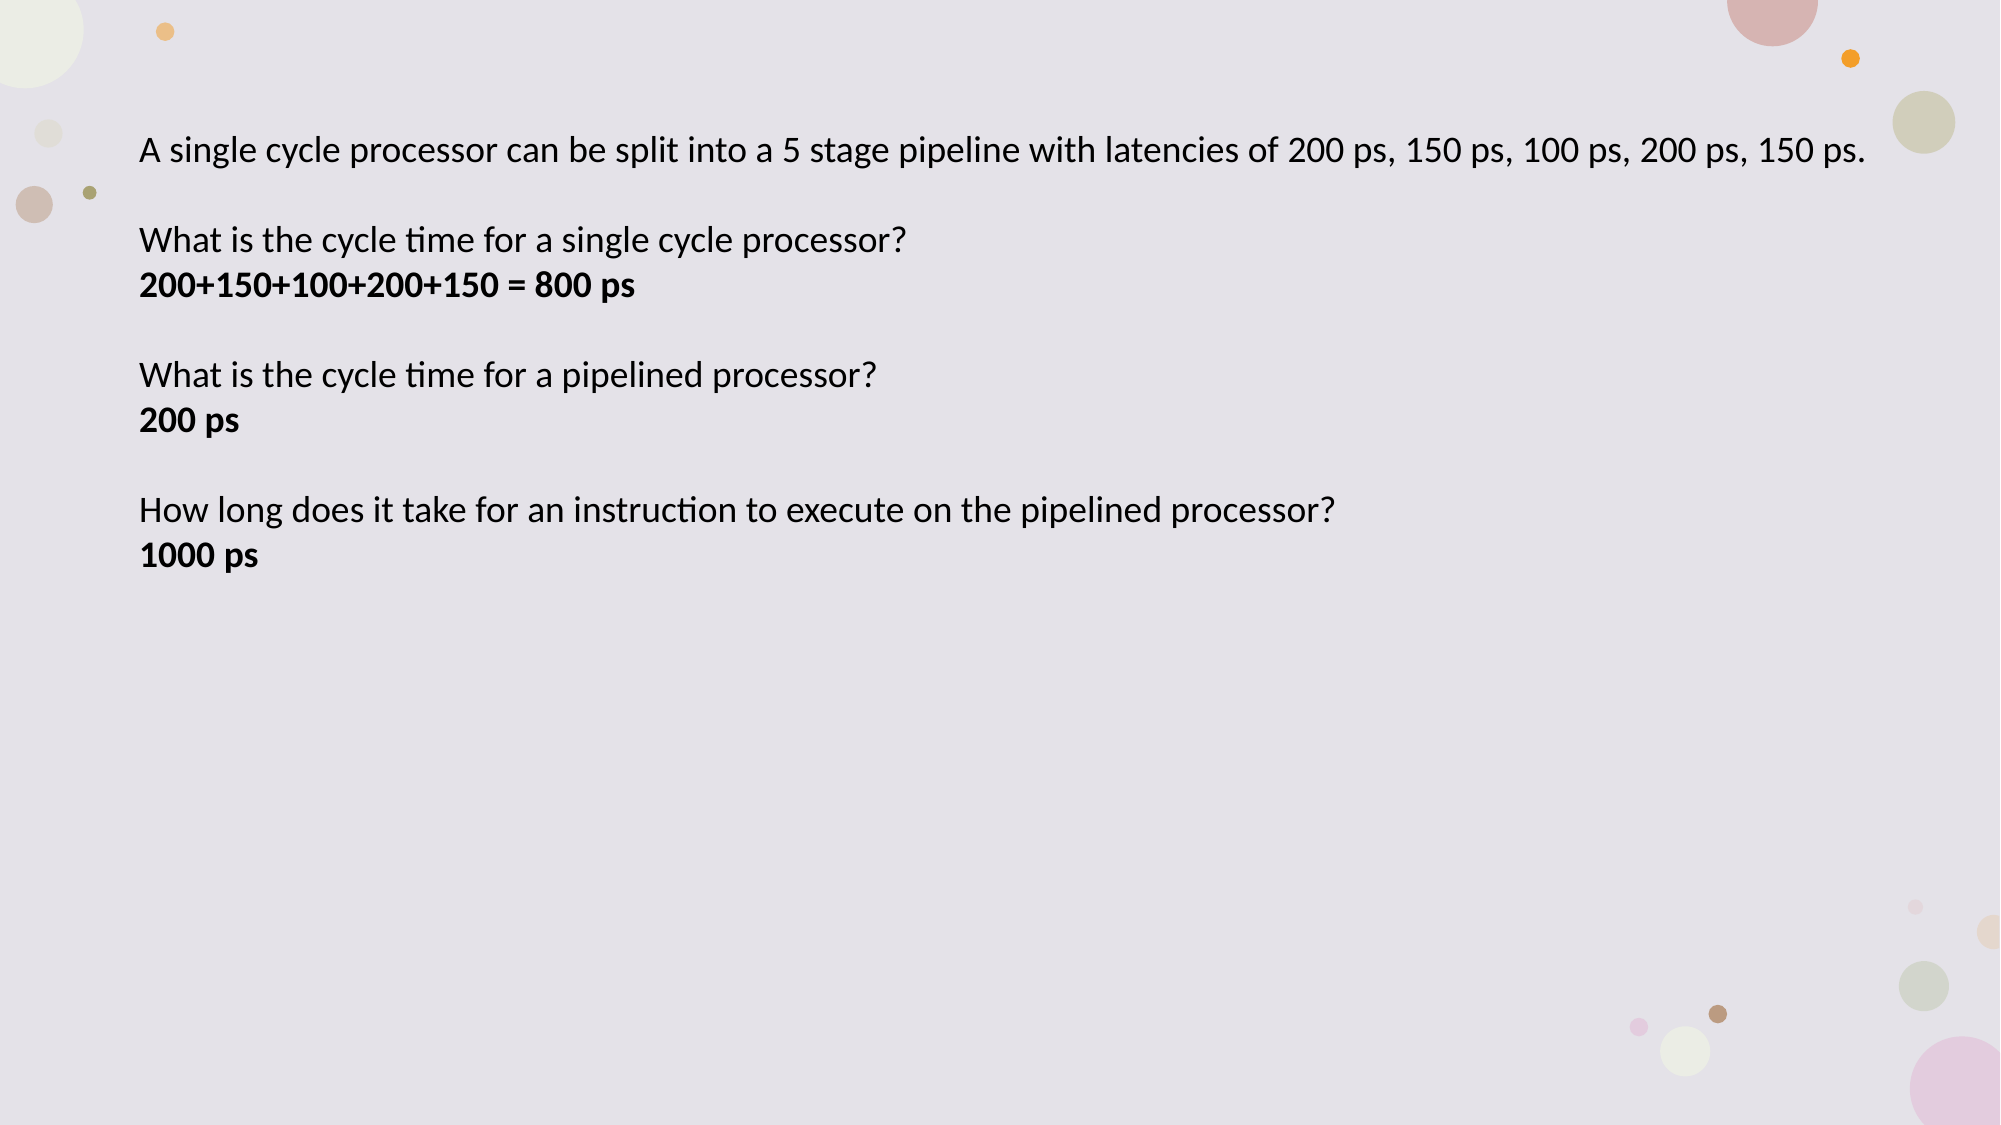

A single cycle processor can be split into a 5 stage pipeline with latencies of 200 ps, 150 ps, 100 ps, 200 ps, 150 ps.

What is the cycle time for a single cycle processor?
200+150+100+200+150 = 800 ps

What is the cycle time for a pipelined processor?
200 ps

How long does it take for an instruction to execute on the pipelined processor?
1000 ps